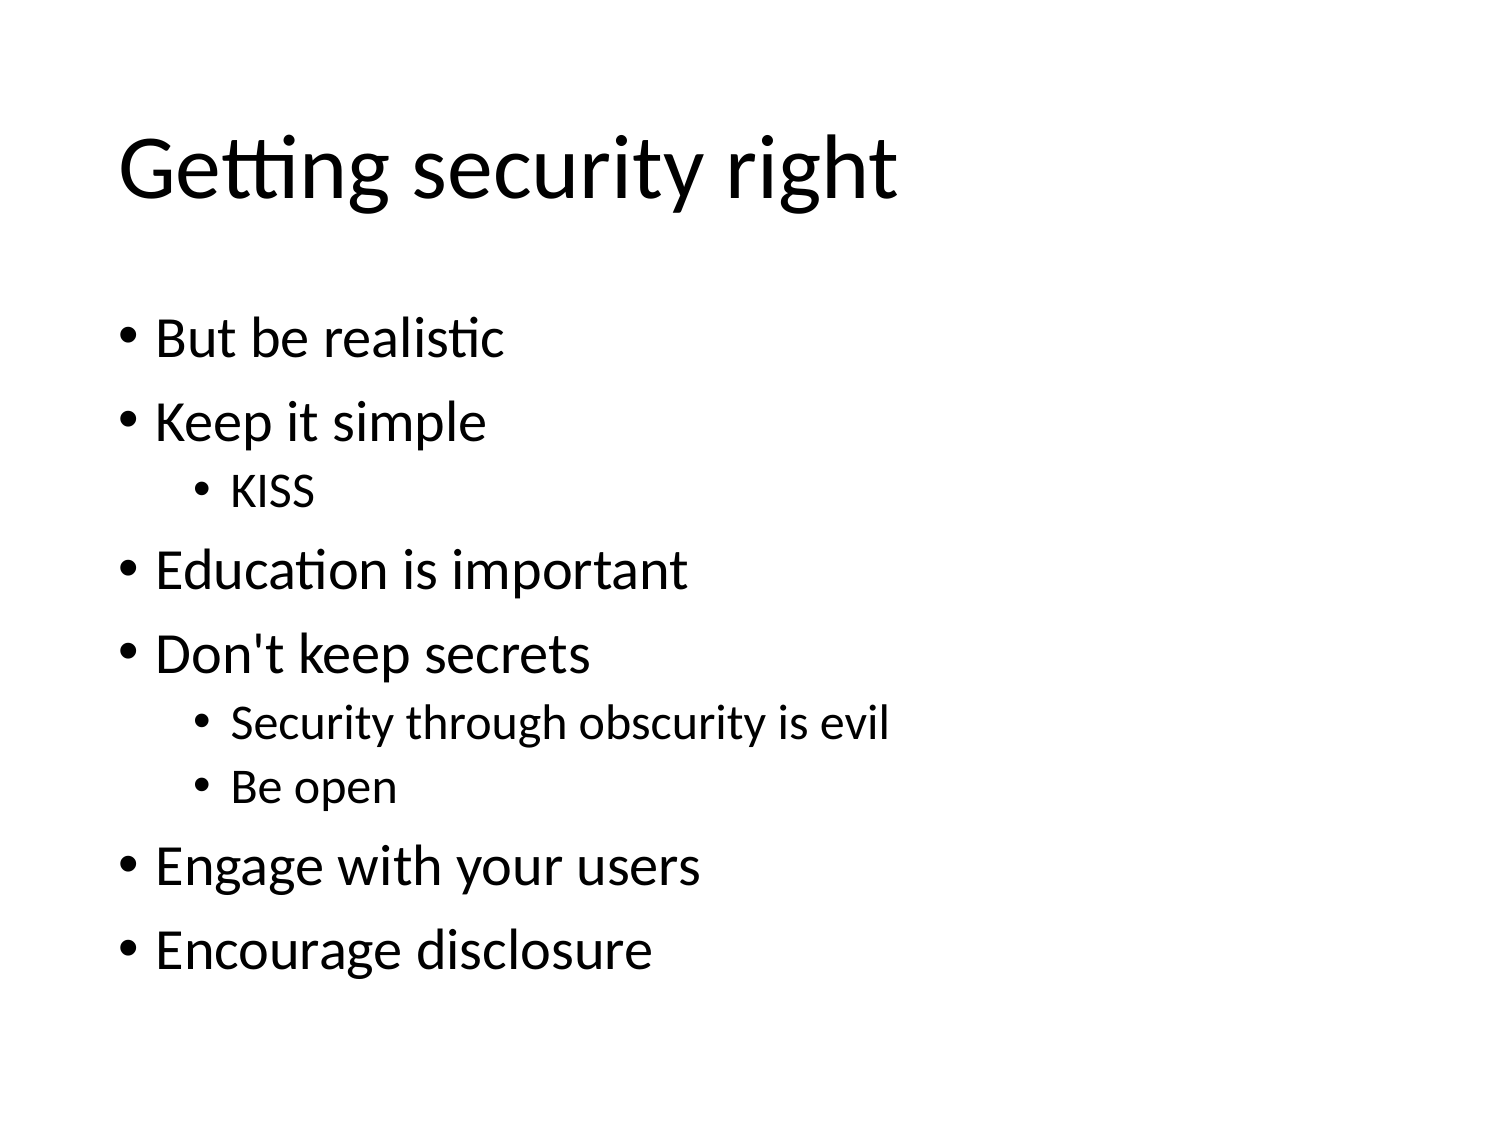

# Getting security right
But be realistic
Keep it simple
KISS
Education is important
Don't keep secrets
Security through obscurity is evil
Be open
Engage with your users
Encourage disclosure